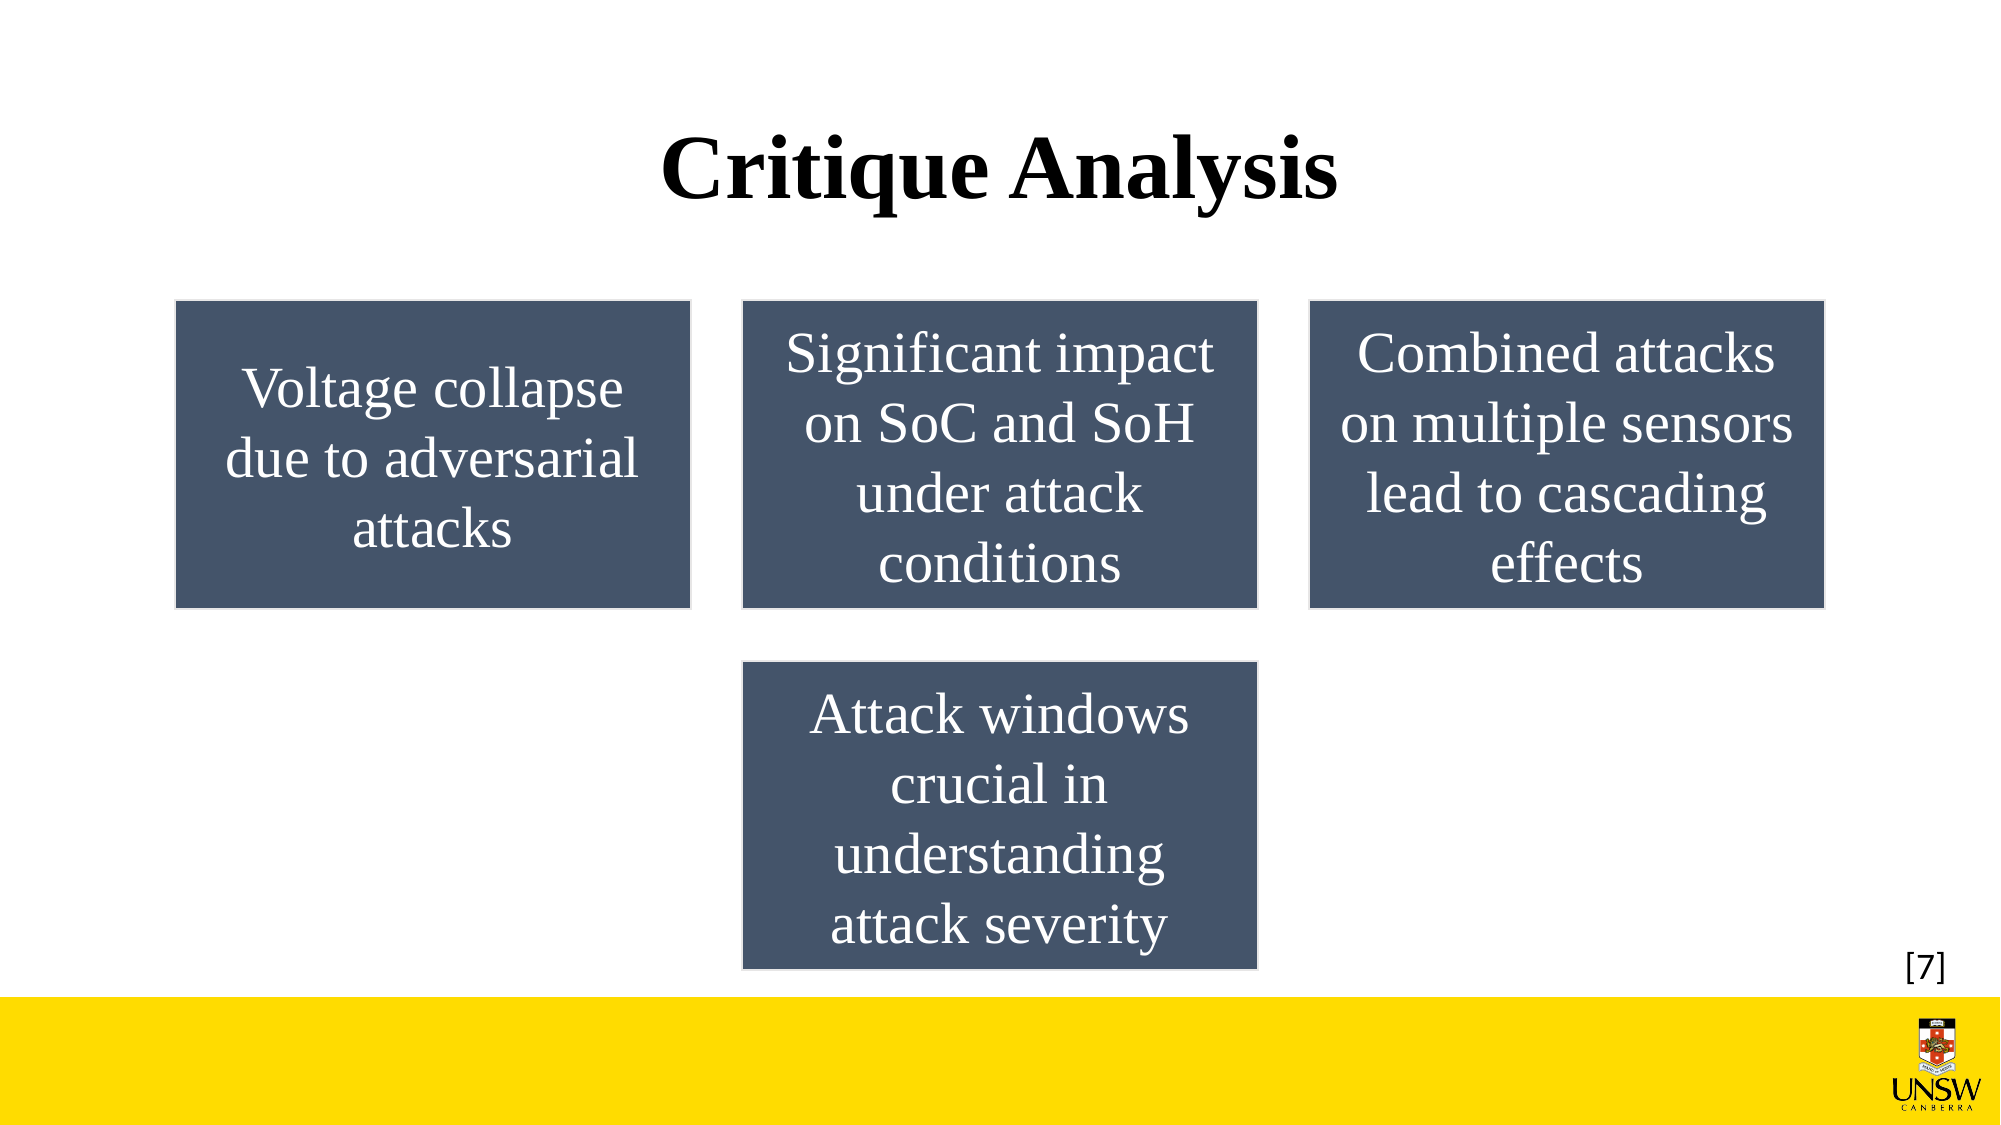

# Critique Analysis
Voltage collapse due to adversarial attacks
Significant impact on SoC and SoH under attack conditions
Combined attacks on multiple sensors lead to cascading effects
Attack windows crucial in understanding attack severity
[7]